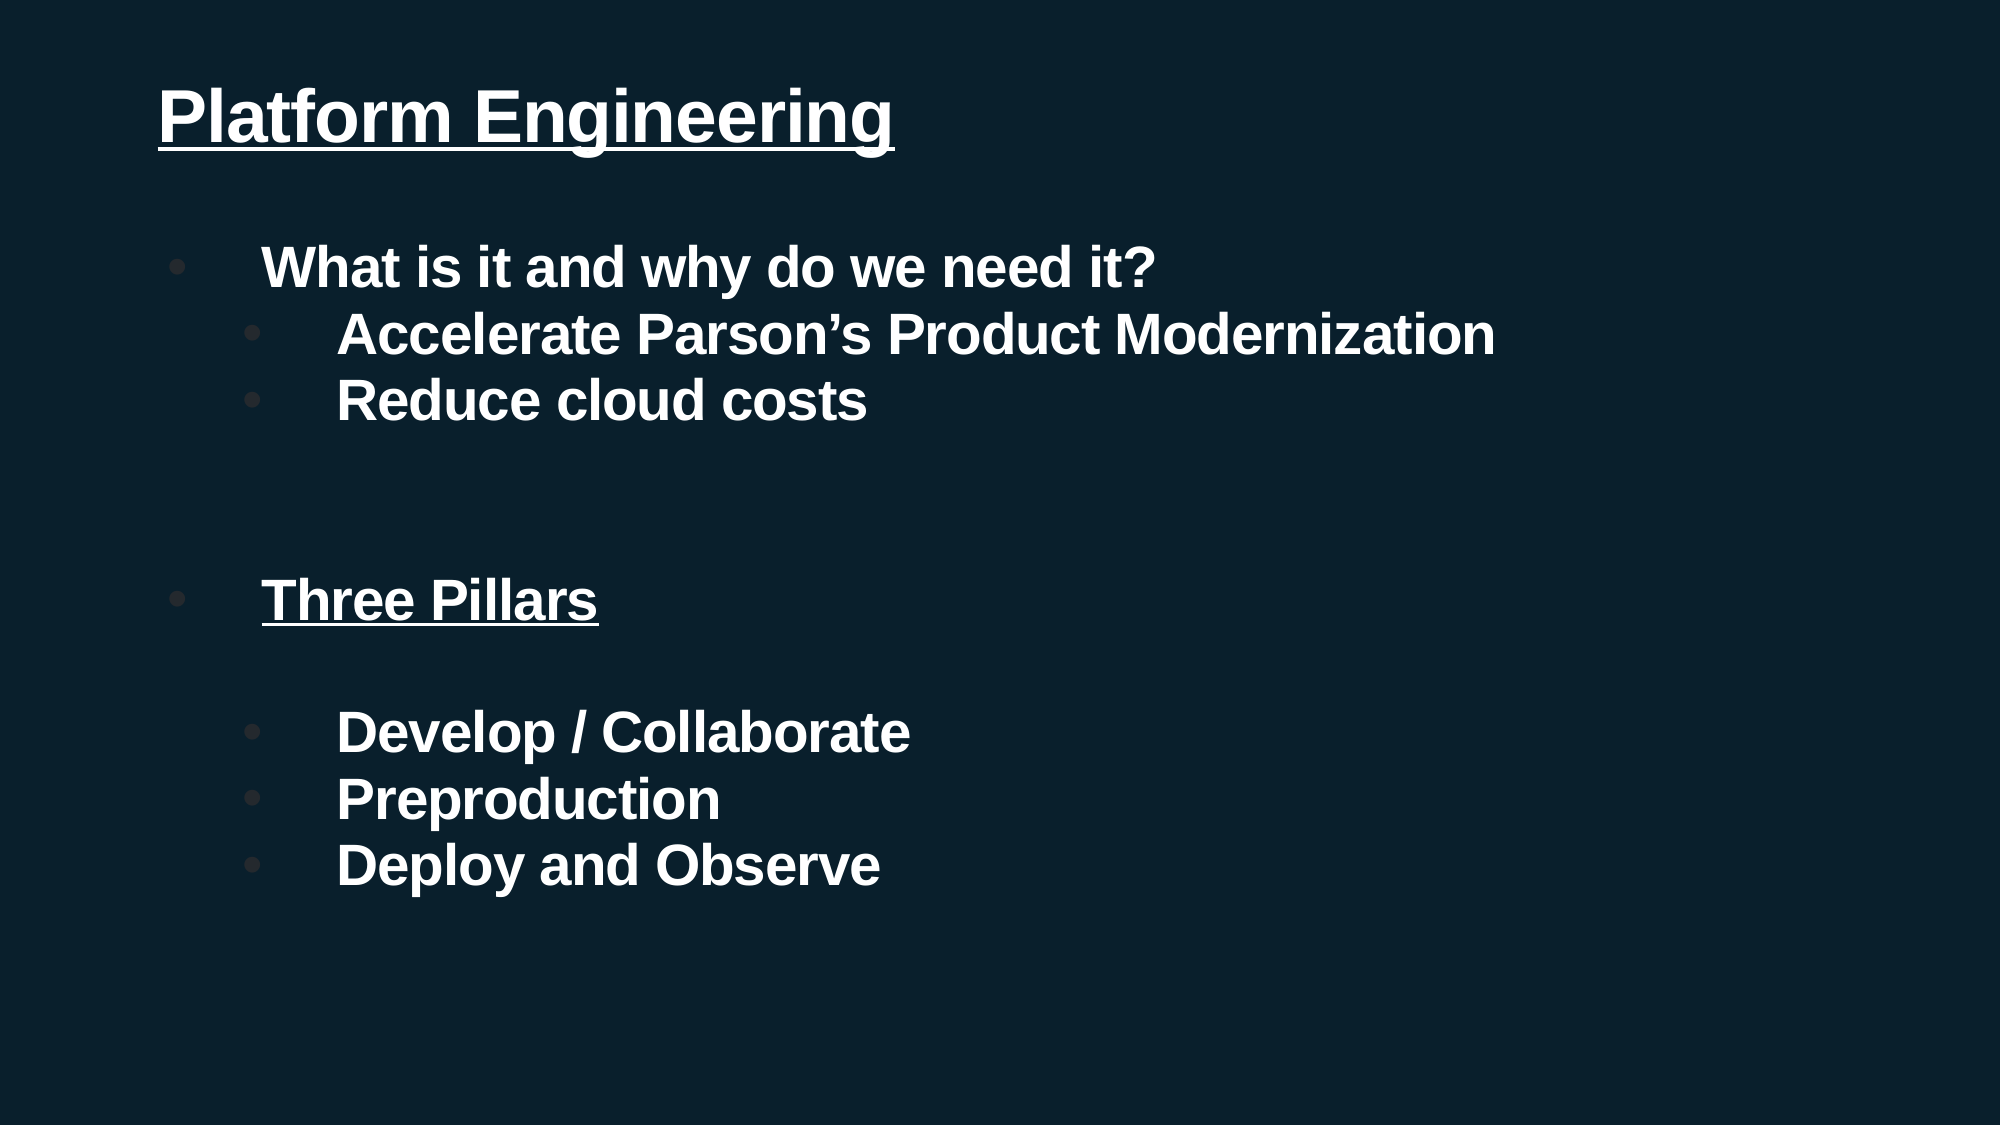

Platform Engineering
What is it and why do we need it?
Accelerate Parson’s Product Modernization
Reduce cloud costs

Three Pillars

Develop / Collaborate
Preproduction
Deploy and Observe